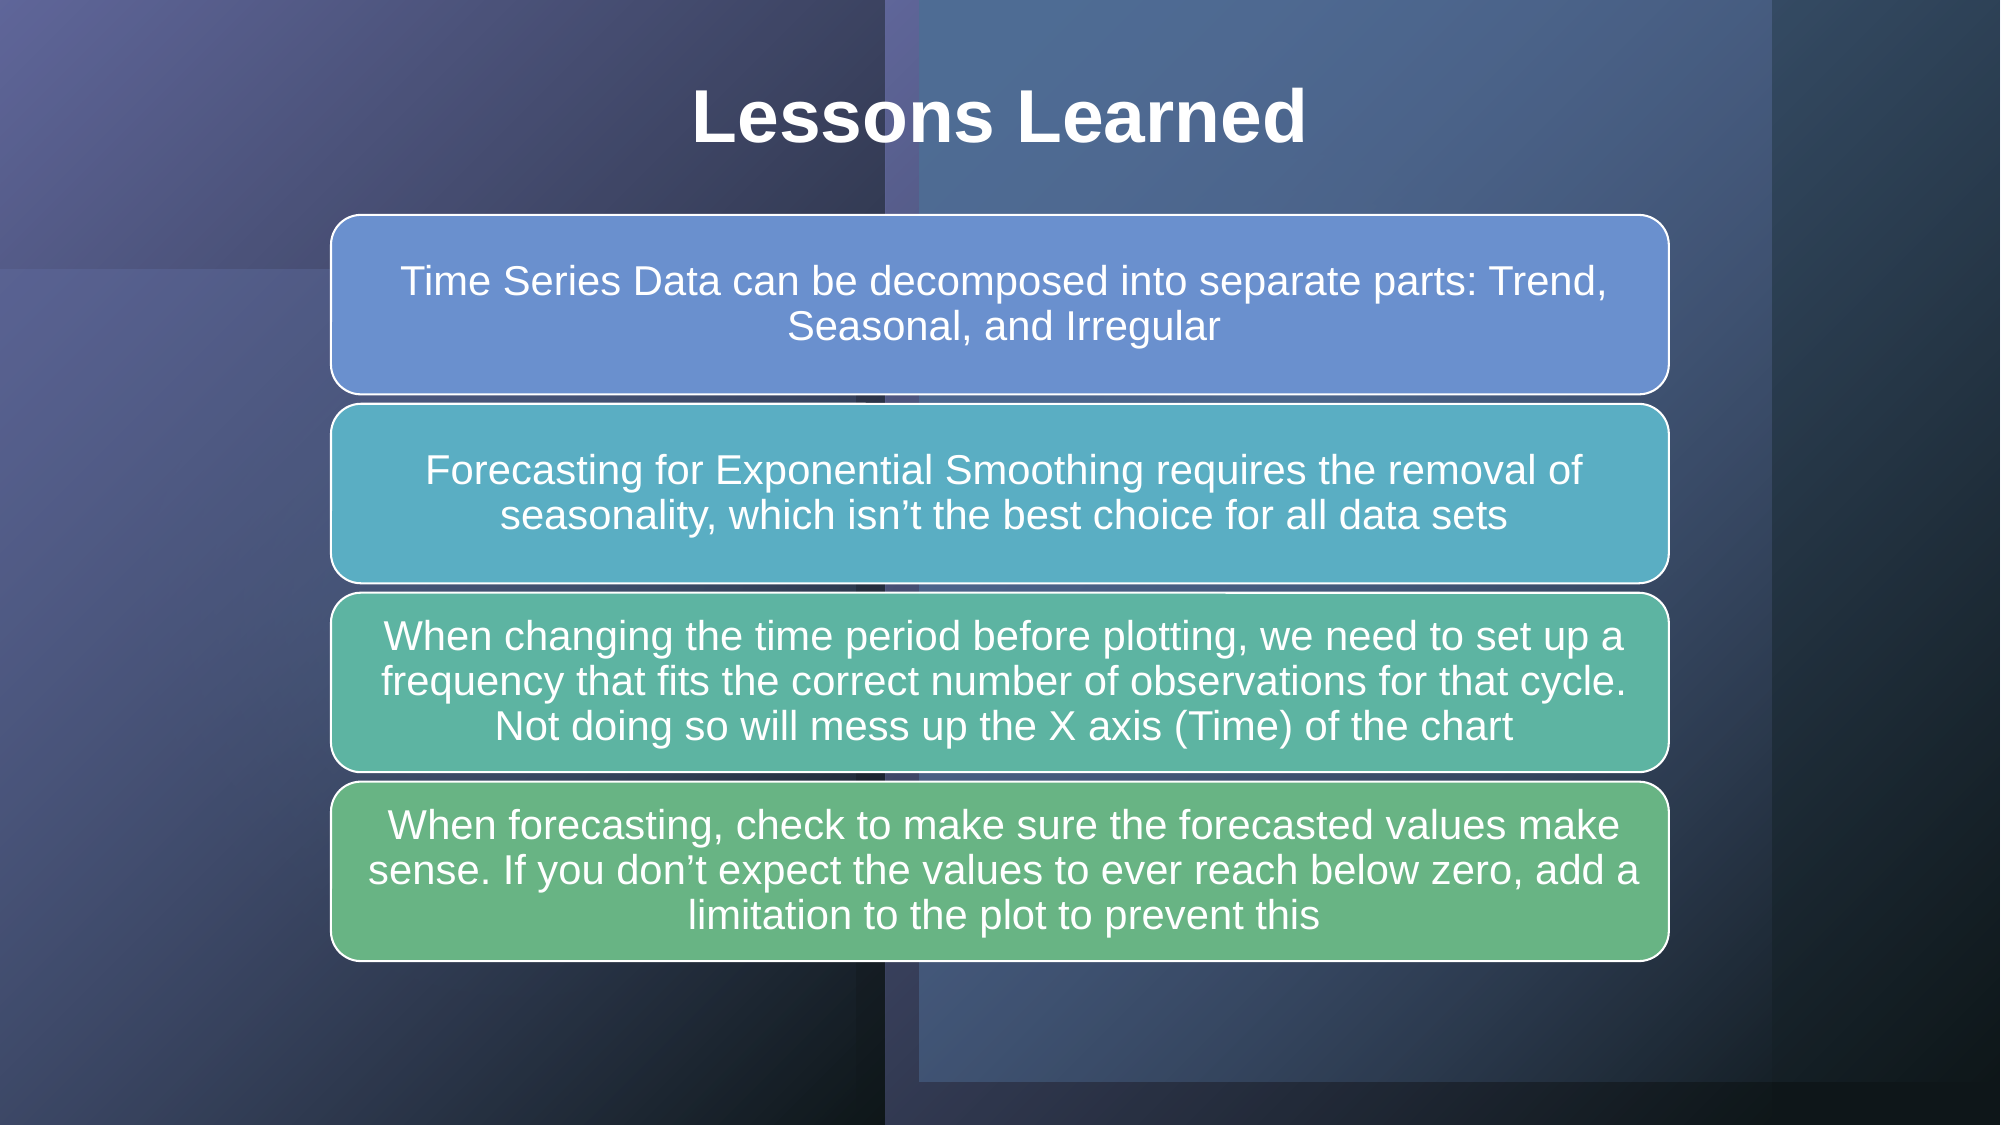

# Lessons Learned
Time Series Data can be decomposed into separate parts: Trend, Seasonal, and Irregular
Forecasting for Exponential Smoothing requires the removal of seasonality, which isn’t the best choice for all data sets
When changing the time period before plotting, we need to set up a frequency that fits the correct number of observations for that cycle. Not doing so will mess up the X axis (Time) of the chart
When forecasting, check to make sure the forecasted values make sense. If you don’t expect the values to ever reach below zero, add a limitation to the plot to prevent this